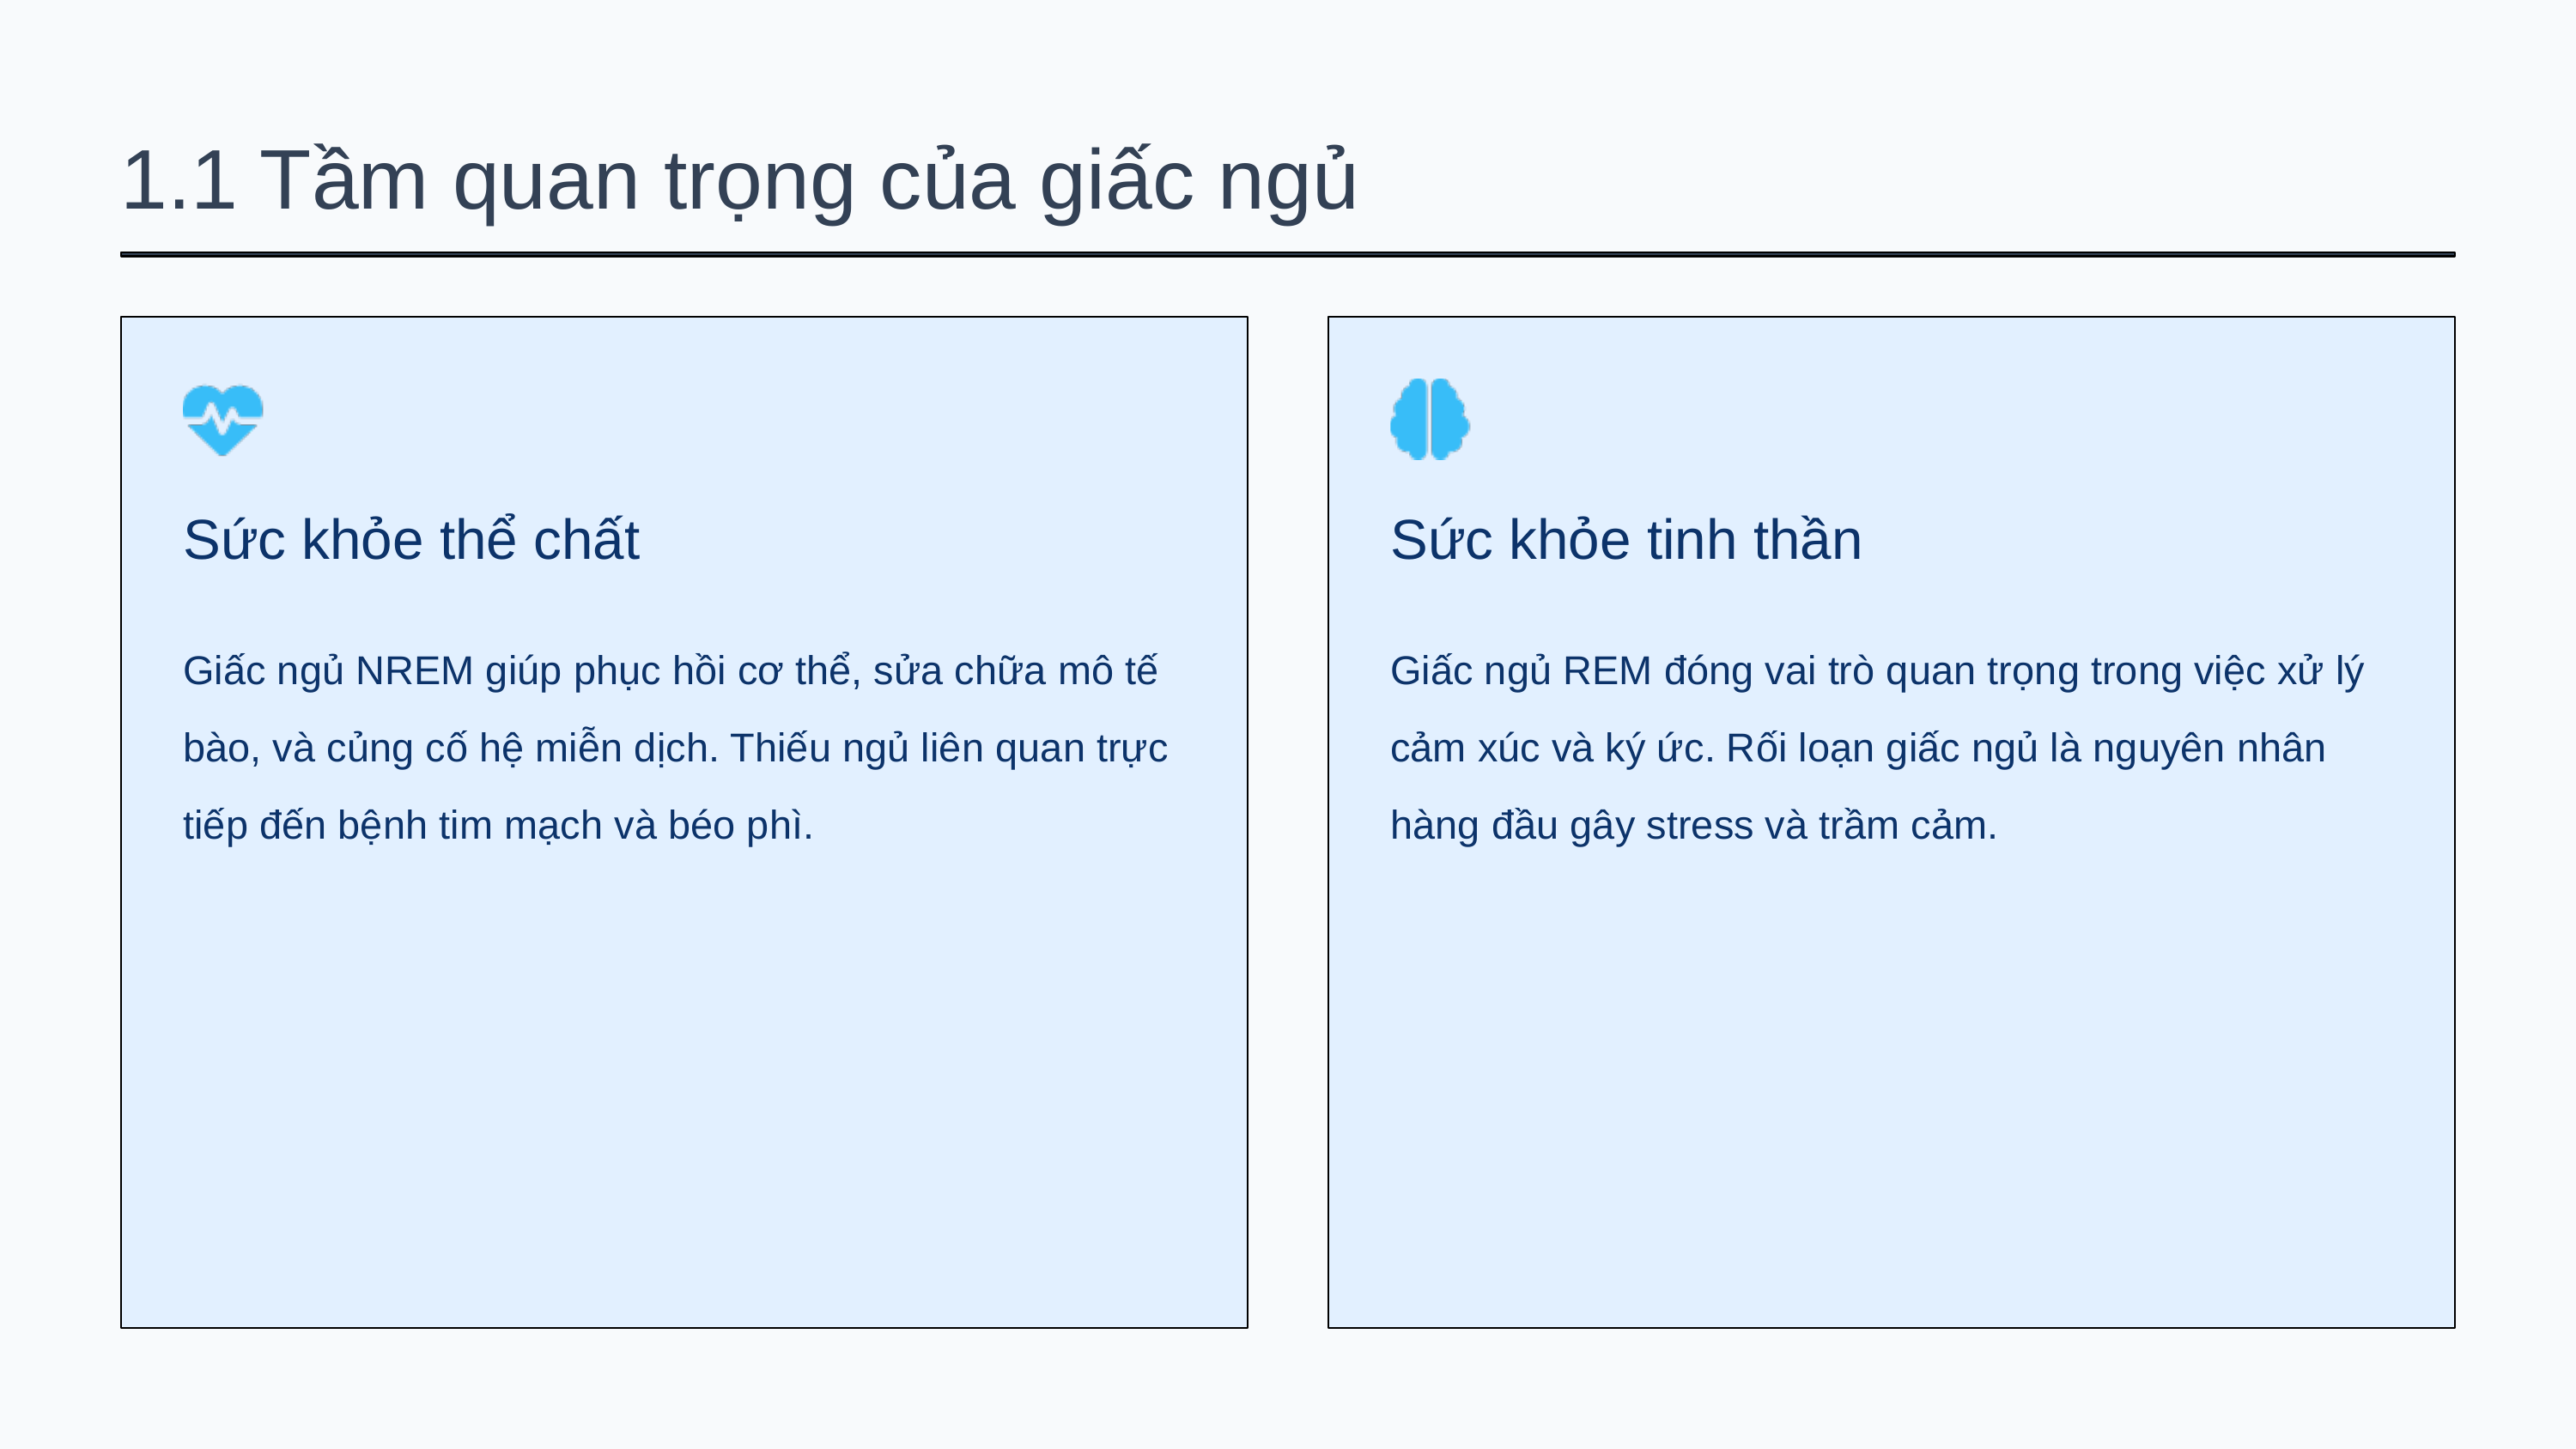

1.1 Tầm quan trọng của giấc ngủ

Sức khỏe thể chất
Sức khỏe tinh thần
Giấc ngủ NREM giúp phục hồi cơ thể, sửa chữa mô tế bào, và củng cố hệ miễn dịch. Thiếu ngủ liên quan trực tiếp đến bệnh tim mạch và béo phì.
Giấc ngủ REM đóng vai trò quan trọng trong việc xử lý cảm xúc và ký ức. Rối loạn giấc ngủ là nguyên nhân hàng đầu gây stress và trầm cảm.